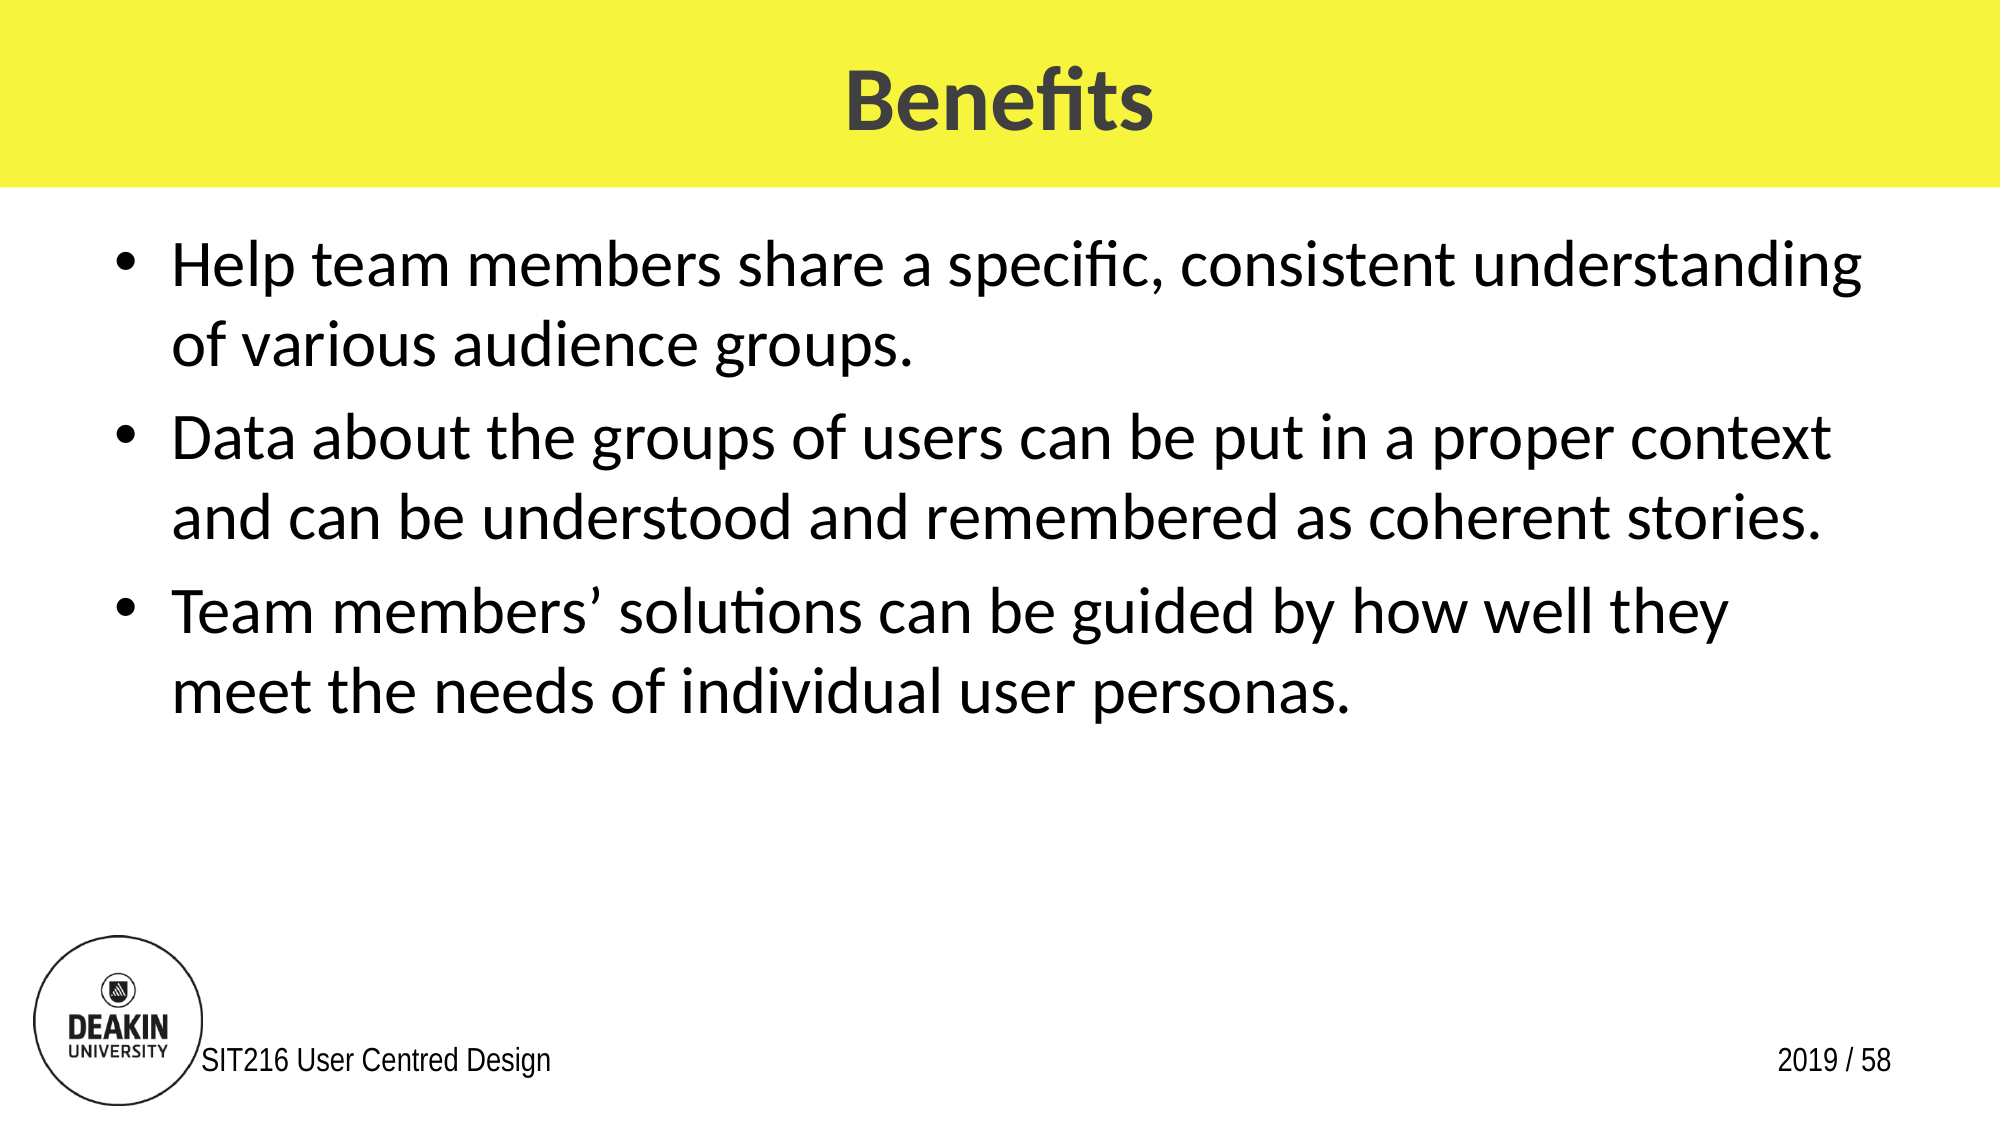

# Benefits
Help team members share a specific, consistent understanding of various audience groups.
Data about the groups of users can be put in a proper context and can be understood and remembered as coherent stories.
Team members’ solutions can be guided by how well they meet the needs of individual user personas.